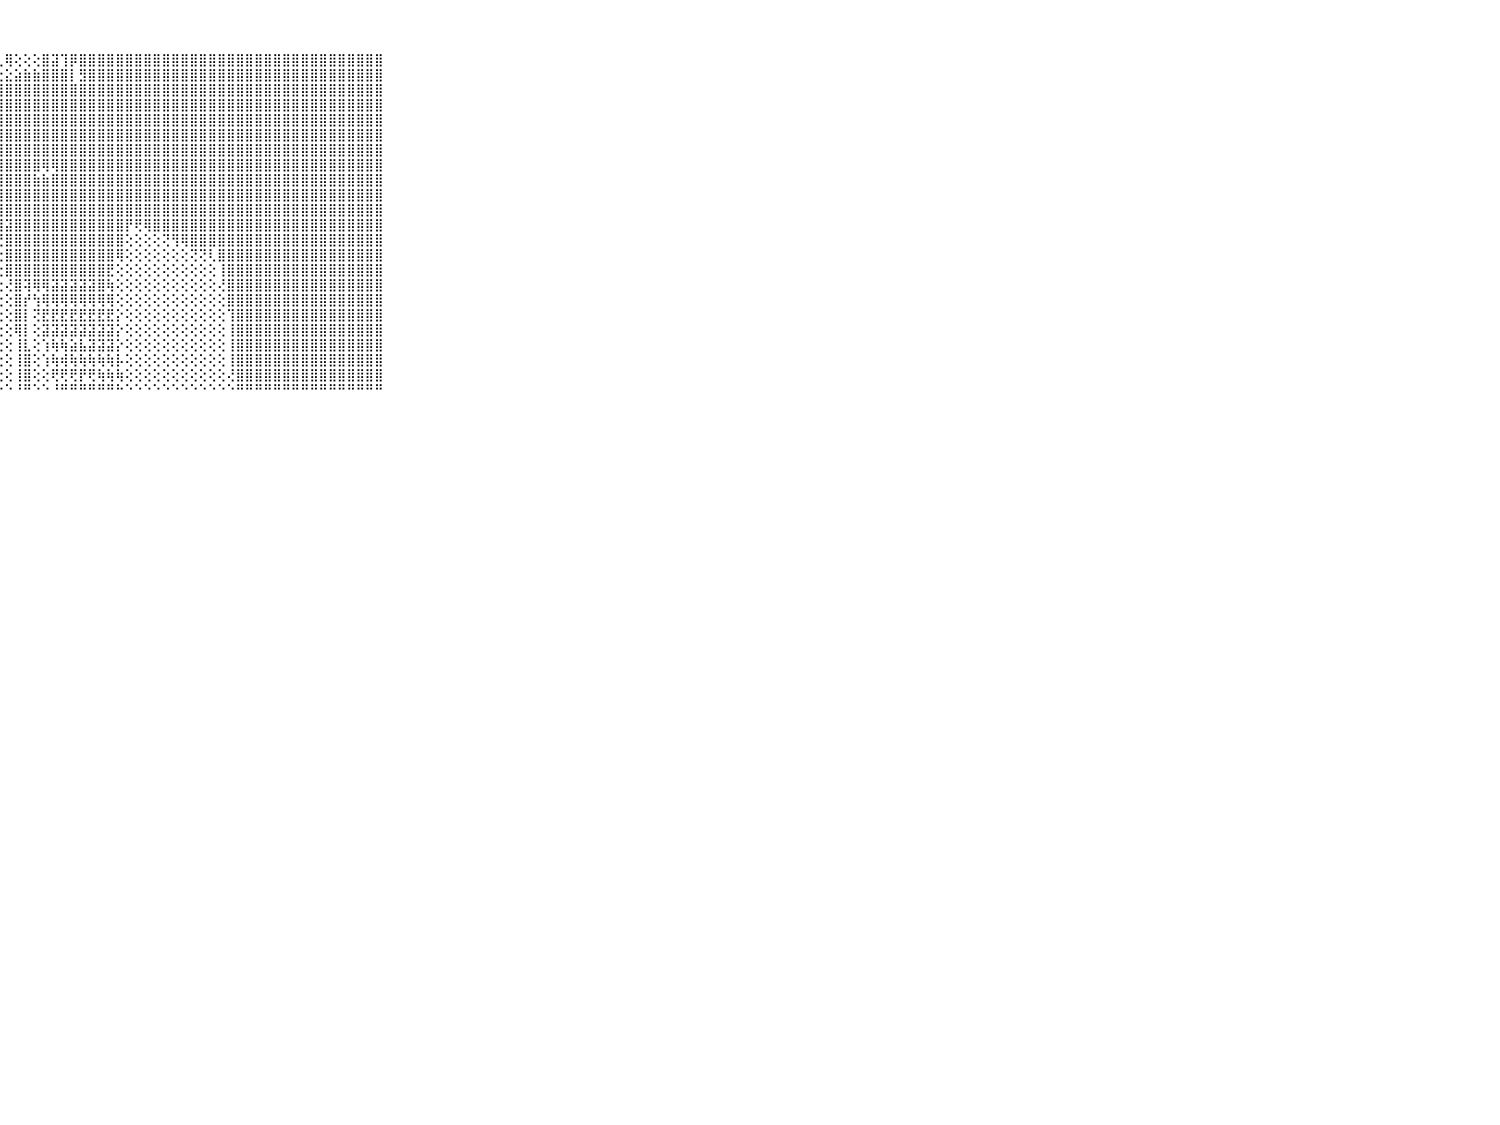

⠀⠀⠀⠀⠀⠀⠀⠀⠀⠀⠀⣿⣿⣿⣿⣿⣿⣿⣿⣿⣿⡟⢑⢄⢕⢎⠗⢇⢿⢕⢕⢕⣿⣽⢹⡿⣿⣿⣿⣿⣿⣿⣿⣿⣿⣿⣿⣿⣿⣿⣿⣿⣿⣿⣿⣿⣿⣿⣿⣿⣿⣿⣿⣿⣿⣿⣿⣿⣿⠀⠀⠀⠀⠀⠀⠀⠀⠀⠀⠀⠀
⠀⠀⠀⠀⠀⠀⠀⠀⠀⠀⠀⣿⣿⣿⣿⣿⣿⣿⣿⣿⣿⡕⢕⢕⢕⢔⢕⣕⣕⣵⣷⣷⣿⣿⣿⡇⣻⣿⣿⣿⣿⣿⣿⣿⣿⣿⣿⣿⣿⣿⣿⣿⣿⣿⣿⣿⣿⣿⣿⣿⣿⣿⣿⣿⣿⣿⣿⣿⣿⠀⠀⠀⠀⠀⠀⠀⠀⠀⠀⠀⠀
⠀⠀⠀⠀⠀⠀⠀⠀⠀⠀⠀⣿⣿⣿⣿⣿⣿⣿⣿⣿⣿⡕⢕⢕⣵⣾⣿⣿⣿⣿⣿⣿⣿⣿⣿⣿⣿⣿⣿⣿⣿⣿⣿⣿⣿⣿⣿⣿⣿⣿⣿⣿⣿⣿⣿⣿⣿⣿⣿⣿⣿⣿⣿⣿⣿⣿⣿⣿⣿⠀⠀⠀⠀⠀⠀⠀⠀⠀⠀⠀⠀
⠀⠀⠀⠀⠀⠀⠀⠀⠀⠀⠀⣿⣿⣿⣿⣿⣿⣿⣿⣿⣿⣿⡕⢕⣿⣿⣿⣿⣿⣿⣿⣿⣿⣿⣿⣿⣿⣿⣿⣿⣿⣿⣿⣿⣿⣿⣿⣿⣿⣿⣿⣿⣿⣿⣿⣿⣿⣿⣿⣿⣿⣿⣿⣿⣿⣿⣿⣿⣿⠀⠀⠀⠀⠀⠀⠀⠀⠀⠀⠀⠀
⠀⠀⠀⠀⠀⠀⠀⠀⠀⠀⠀⣿⣿⣿⣿⣿⣿⣿⣿⣿⣿⣿⣇⢕⣿⣿⣿⣿⣿⣿⣿⣿⣿⣿⣿⣿⣿⣿⣿⣿⣿⣿⣿⣿⣿⣿⣿⣿⣿⣿⣿⣿⣿⣿⣿⣿⣿⣿⣿⣿⣿⣿⣿⣿⣿⣿⣿⣿⣿⠀⠀⠀⠀⠀⠀⠀⠀⠀⠀⠀⠀
⠀⠀⠀⠀⠀⠀⠀⠀⠀⠀⠀⣿⣿⣿⣿⣿⣿⣿⣿⣿⣿⣿⣿⣇⢹⣿⣿⣿⣿⣿⣿⣿⣿⣿⣿⣿⣿⣿⣿⣿⣿⣿⣿⣿⣿⣿⣿⣿⣿⣿⣿⣿⣿⣿⣿⣿⣿⣿⣿⣿⣿⣿⣿⣿⣿⣿⣿⣿⣿⠀⠀⠀⠀⠀⠀⠀⠀⠀⠀⠀⠀
⠀⠀⠀⠀⠀⠀⠀⠀⠀⠀⠀⣿⣿⣿⣿⣿⣿⣿⣿⣿⣿⣿⣿⣿⣾⣿⣿⣿⣿⣿⣿⣿⣿⣿⣿⣿⣿⣿⣿⣿⣿⣿⣿⣿⣿⣿⣿⣿⣿⣿⣿⣿⣿⣿⣿⣿⣿⣿⣿⣿⣿⣿⣿⣿⣿⣿⣿⣿⣿⠀⠀⠀⠀⠀⠀⠀⠀⠀⠀⠀⠀
⠀⠀⠀⠀⠀⠀⠀⠀⠀⠀⠀⣿⣿⣿⣿⣿⣿⣿⣿⣿⣿⣿⣿⣿⣿⣿⣷⣾⣿⣿⣿⣿⢿⢿⣿⣿⣿⣿⣿⣿⣿⣿⣿⣿⣿⣿⣿⣿⣿⣿⣿⣿⣿⣿⣿⣿⣿⣿⣿⣿⣿⣿⣿⣿⣿⣿⣿⣿⣿⠀⠀⠀⠀⠀⠀⠀⠀⠀⠀⠀⠀
⠀⠀⠀⠀⠀⠀⠀⠀⠀⠀⠀⣿⣿⣿⣿⣿⣿⣿⣿⣿⣿⣿⣿⣿⣿⣿⣿⣿⣿⣿⣿⣷⣷⣿⣿⣿⣿⣿⣿⣿⣿⣿⣿⣿⣿⣿⣿⣿⣿⣿⣿⣿⣿⣿⣿⣿⣿⣿⣿⣿⣿⣿⣿⣿⣿⣿⣿⣿⣿⠀⠀⠀⠀⠀⠀⠀⠀⠀⠀⠀⠀
⠀⠀⠀⠀⠀⠀⠀⠀⠀⠀⠀⣿⣿⣿⣿⣿⣿⣿⣿⣿⣿⣿⣿⣿⣿⣿⣿⣿⣿⣿⣿⣿⣿⣿⣿⣿⣿⣿⣿⣿⣿⣿⣿⣿⣿⣿⣿⣿⣿⣿⣿⣿⣿⣿⣿⣿⣿⣿⣿⣿⣿⣿⣿⣿⣿⣿⣿⣿⣿⠀⠀⠀⠀⠀⠀⠀⠀⠀⠀⠀⠀
⠀⠀⠀⠀⠀⠀⠀⠀⠀⠀⠀⣿⣿⣿⣿⣿⣿⣿⣿⣿⣿⣿⣿⣿⣿⡿⣿⣿⣿⣿⣿⣿⣿⣿⣿⣿⣿⣿⣿⣿⣿⣿⣿⣿⣿⣿⣿⣿⣿⣿⣿⣿⣿⣿⣿⣿⣿⣿⣿⣿⣿⣿⣿⣿⣿⣿⣿⣿⣿⠀⠀⠀⠀⠀⠀⠀⠀⠀⠀⠀⠀
⠀⠀⠀⠀⠀⠀⠀⠀⠀⠀⠀⣿⣿⣿⣿⣿⣿⣿⣿⣿⣿⣿⣿⢟⢏⢕⢝⢹⣽⣿⣿⣿⣿⣿⣿⣿⣿⣿⣿⣿⣿⡟⢟⢿⣿⣿⣿⣿⣿⣿⣿⣿⣿⣿⣿⣿⣿⣿⣿⣿⣿⣿⣿⣿⣿⣿⣿⣿⣿⠀⠀⠀⠀⠀⠀⠀⠀⠀⠀⠀⠀
⠀⠀⠀⠀⠀⠀⠀⠀⠀⠀⠀⣿⣿⣿⣿⣿⣿⣿⣿⡿⢟⢏⢕⠀⢕⢕⢕⢜⣿⣿⣿⣿⣿⣿⣿⣿⣿⣿⣿⣿⣿⢕⢕⢕⢕⢝⢻⢿⣿⣿⣿⣿⣿⣿⣿⣿⣿⣿⣿⣿⣿⣿⣿⣿⣿⣿⣿⣿⣿⠀⠀⠀⠀⠀⠀⠀⠀⠀⠀⠀⠀
⠀⠀⠀⠀⠀⠀⠀⠀⠀⠀⠀⣿⣿⣿⣿⣿⡿⢟⢕⢕⢕⢕⢕⢔⢕⢕⢕⢕⣿⣿⣿⣿⣿⣿⣿⣿⣿⣿⣿⣿⢿⢕⢕⢕⢕⢕⢕⢕⢝⢝⢇⣿⣿⣿⣿⣿⣿⣿⣿⣿⣿⣿⣿⣿⣿⣿⣿⣿⣿⠀⠀⠀⠀⠀⠀⠀⠀⠀⠀⠀⠀
⠀⠀⠀⠀⠀⠀⠀⠀⠀⠀⠀⣿⣿⡿⢟⢕⢕⢕⢕⢕⢕⢕⢕⢕⢕⢕⢕⢕⣿⣿⣿⣿⣿⣿⣿⣿⣿⣿⣿⣟⢕⢕⢕⢕⢕⢕⢕⢕⢕⢕⢕⢸⣿⣿⣿⣿⣿⣿⣿⣿⣿⣿⣿⣿⣿⣿⣿⣿⣿⠀⠀⠀⠀⠀⠀⠀⠀⠀⠀⠀⠀
⠀⠀⠀⠀⠀⠀⠀⠀⠀⠀⠀⣿⡿⠕⢁⢕⢕⢕⢕⢕⢕⢕⢕⢕⢕⢕⢕⢕⢜⣿⢽⢿⢿⣽⣽⣽⣽⣽⣿⢷⢕⢕⢕⢕⢕⢕⢕⢕⢕⢕⢕⢜⣿⣿⣿⣿⣿⣿⣿⣿⣿⣿⣿⣿⣿⣿⣿⣿⣿⠀⠀⠀⠀⠀⠀⠀⠀⠀⠀⠀⠀
⠀⠀⠀⠀⠀⠀⠀⠀⠀⠀⠀⣿⡇⠀⠁⢕⢕⢕⢕⢑⢕⢕⢕⢕⢕⢕⢕⢕⢕⣿⡞⢳⢿⢿⢿⢿⢿⢿⢿⢿⢕⢕⢕⢕⢕⢕⢕⢕⢕⢕⢕⢕⣿⣿⣿⣿⣿⣿⣿⣿⣿⣿⣿⣿⣿⣿⣿⣿⣿⠀⠀⠀⠀⠀⠀⠀⠀⠀⠀⠀⠀
⠀⠀⠀⠀⠀⠀⠀⠀⠀⠀⠀⢜⡇⠀⠀⠁⠕⢕⢕⠁⢕⢕⢕⢕⢕⢕⢕⢕⢕⣿⡇⢝⣟⣟⣟⣟⣟⣟⣟⣟⡕⢕⢕⢕⢕⢕⢕⢕⢕⢕⢕⢕⢹⣿⣿⣿⣿⣿⣿⣿⣿⣿⣿⣿⣿⣿⣿⣿⣿⠀⠀⠀⠀⠀⠀⠀⠀⠀⠀⠀⠀
⠀⠀⠀⠀⠀⠀⠀⠀⠀⠀⠀⢕⡇⠔⢔⢁⠑⠑⠀⠀⢔⢕⢕⢕⢕⢕⢕⢕⢕⢿⡇⢕⣽⣽⣽⣽⣽⣽⣽⣽⡕⢕⢕⢕⢕⢕⢕⢕⢕⢕⢕⢕⢸⣿⣿⣿⣿⣿⣿⣿⣿⣿⣿⣿⣿⣿⣿⣿⣿⠀⠀⠀⠀⠀⠀⠀⠀⠀⠀⠀⠀
⠀⠀⠀⠀⠀⠀⠀⠀⠀⠀⠀⢕⢕⠀⠀⢕⢕⢔⢄⠀⠁⢕⢕⢕⢕⢕⢕⢕⢕⢸⣇⢕⢱⢷⢷⣵⣧⣽⣽⣽⡕⢕⢕⢕⢕⢕⢕⢕⢕⢕⢕⢕⢸⣿⣿⣿⣿⣿⣿⣿⣿⣿⣿⣿⣿⣿⣿⣿⣿⠀⠀⠀⠀⠀⠀⠀⠀⠀⠀⠀⠀
⠀⠀⠀⠀⠀⠀⠀⠀⠀⠀⠀⢕⢕⢄⠀⢕⢕⠑⠀⠀⠀⢕⢕⢕⢕⢕⢕⢕⢕⢸⣿⢕⢱⢷⢾⢷⢷⢷⢷⢷⡧⢕⢕⢕⢕⢕⢕⢕⢕⢕⢕⢕⢸⣿⣿⣿⣿⣿⣿⣿⣿⣿⣿⣿⣿⣿⣿⣿⣿⠀⠀⠀⠀⠀⠀⠀⠀⠀⠀⠀⠀
⠀⠀⠀⠀⠀⠀⠀⠀⠀⠀⠀⢕⢕⢕⠔⠑⠁⠀⠀⠀⠀⢕⢕⢕⢕⢕⢕⢕⢕⢸⣿⢕⢕⢟⢟⢟⡟⢟⢷⢷⢷⢕⢕⢕⢕⢕⢕⢕⢕⢕⢕⢕⢜⣿⣿⣿⣿⣿⣿⣿⣿⣿⣿⣿⣿⣿⣿⣿⣿⠀⠀⠀⠀⠀⠀⠀⠀⠀⠀⠀⠀
⠀⠀⠀⠀⠀⠀⠀⠀⠀⠀⠀⠑⠑⠑⠀⠀⠀⠐⠀⠀⠀⠑⠑⠐⠑⠑⠑⠑⠑⠘⠛⠑⠑⠘⠛⠛⠛⠛⠛⠛⠓⠑⠑⠑⠑⠑⠑⠑⠑⠑⠑⠑⠑⠛⠛⠛⠛⠛⠛⠛⠛⠛⠛⠛⠛⠛⠛⠛⠛⠀⠀⠀⠀⠀⠀⠀⠀⠀⠀⠀⠀